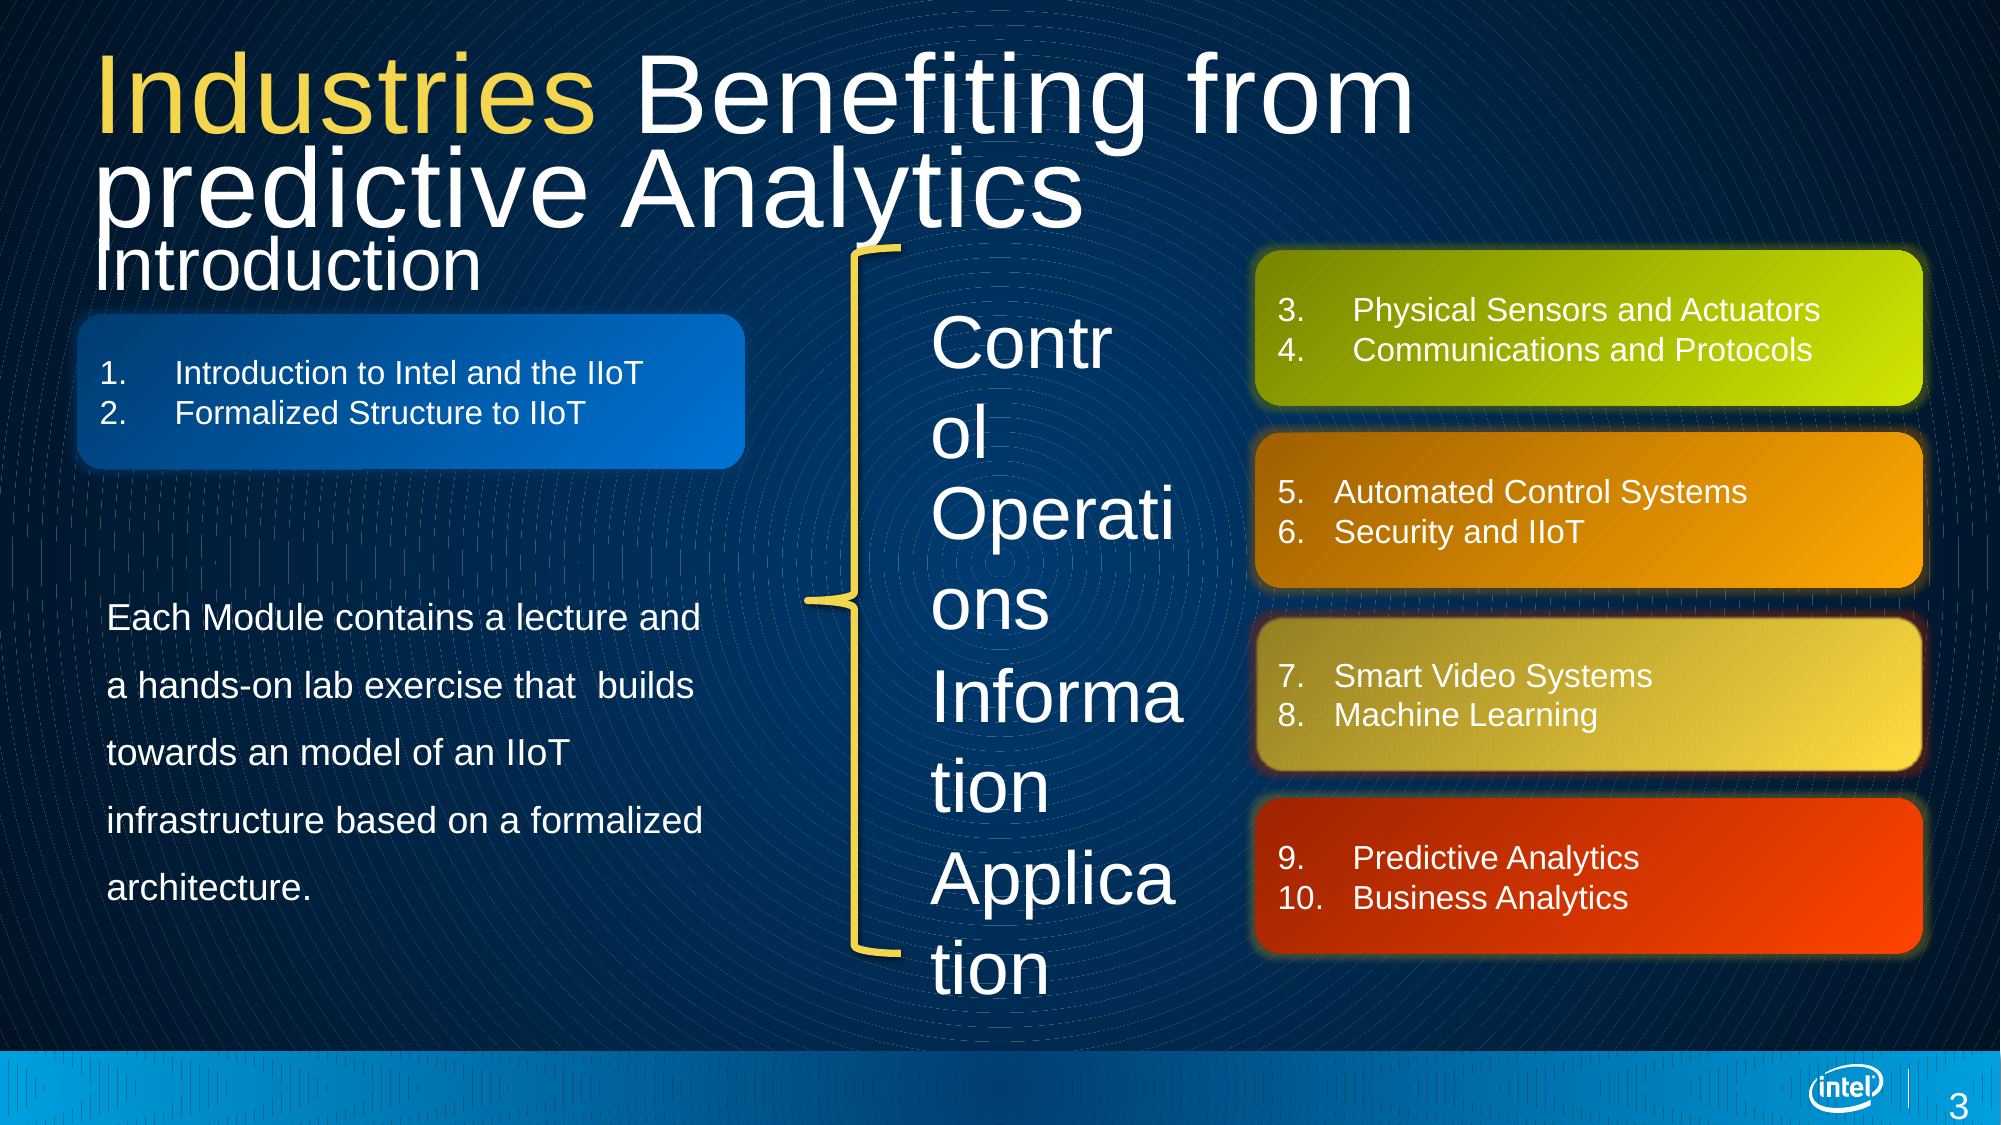

# Industries Benefiting from predictive Analytics
Introduction

Physical Sensors and Actuators
Communications and Protocols
Control
Introduction to Intel and the IIoT
Formalized Structure to IIoT
Automated Control Systems
Security and IIoT
Operations
Each Module contains a lecture and a hands-on lab exercise that  builds towards an model of an IIoT infrastructure based on a formalized architecture.
Smart Video Systems
Machine Learning
Information
Predictive Analytics
Business Analytics
Application
38